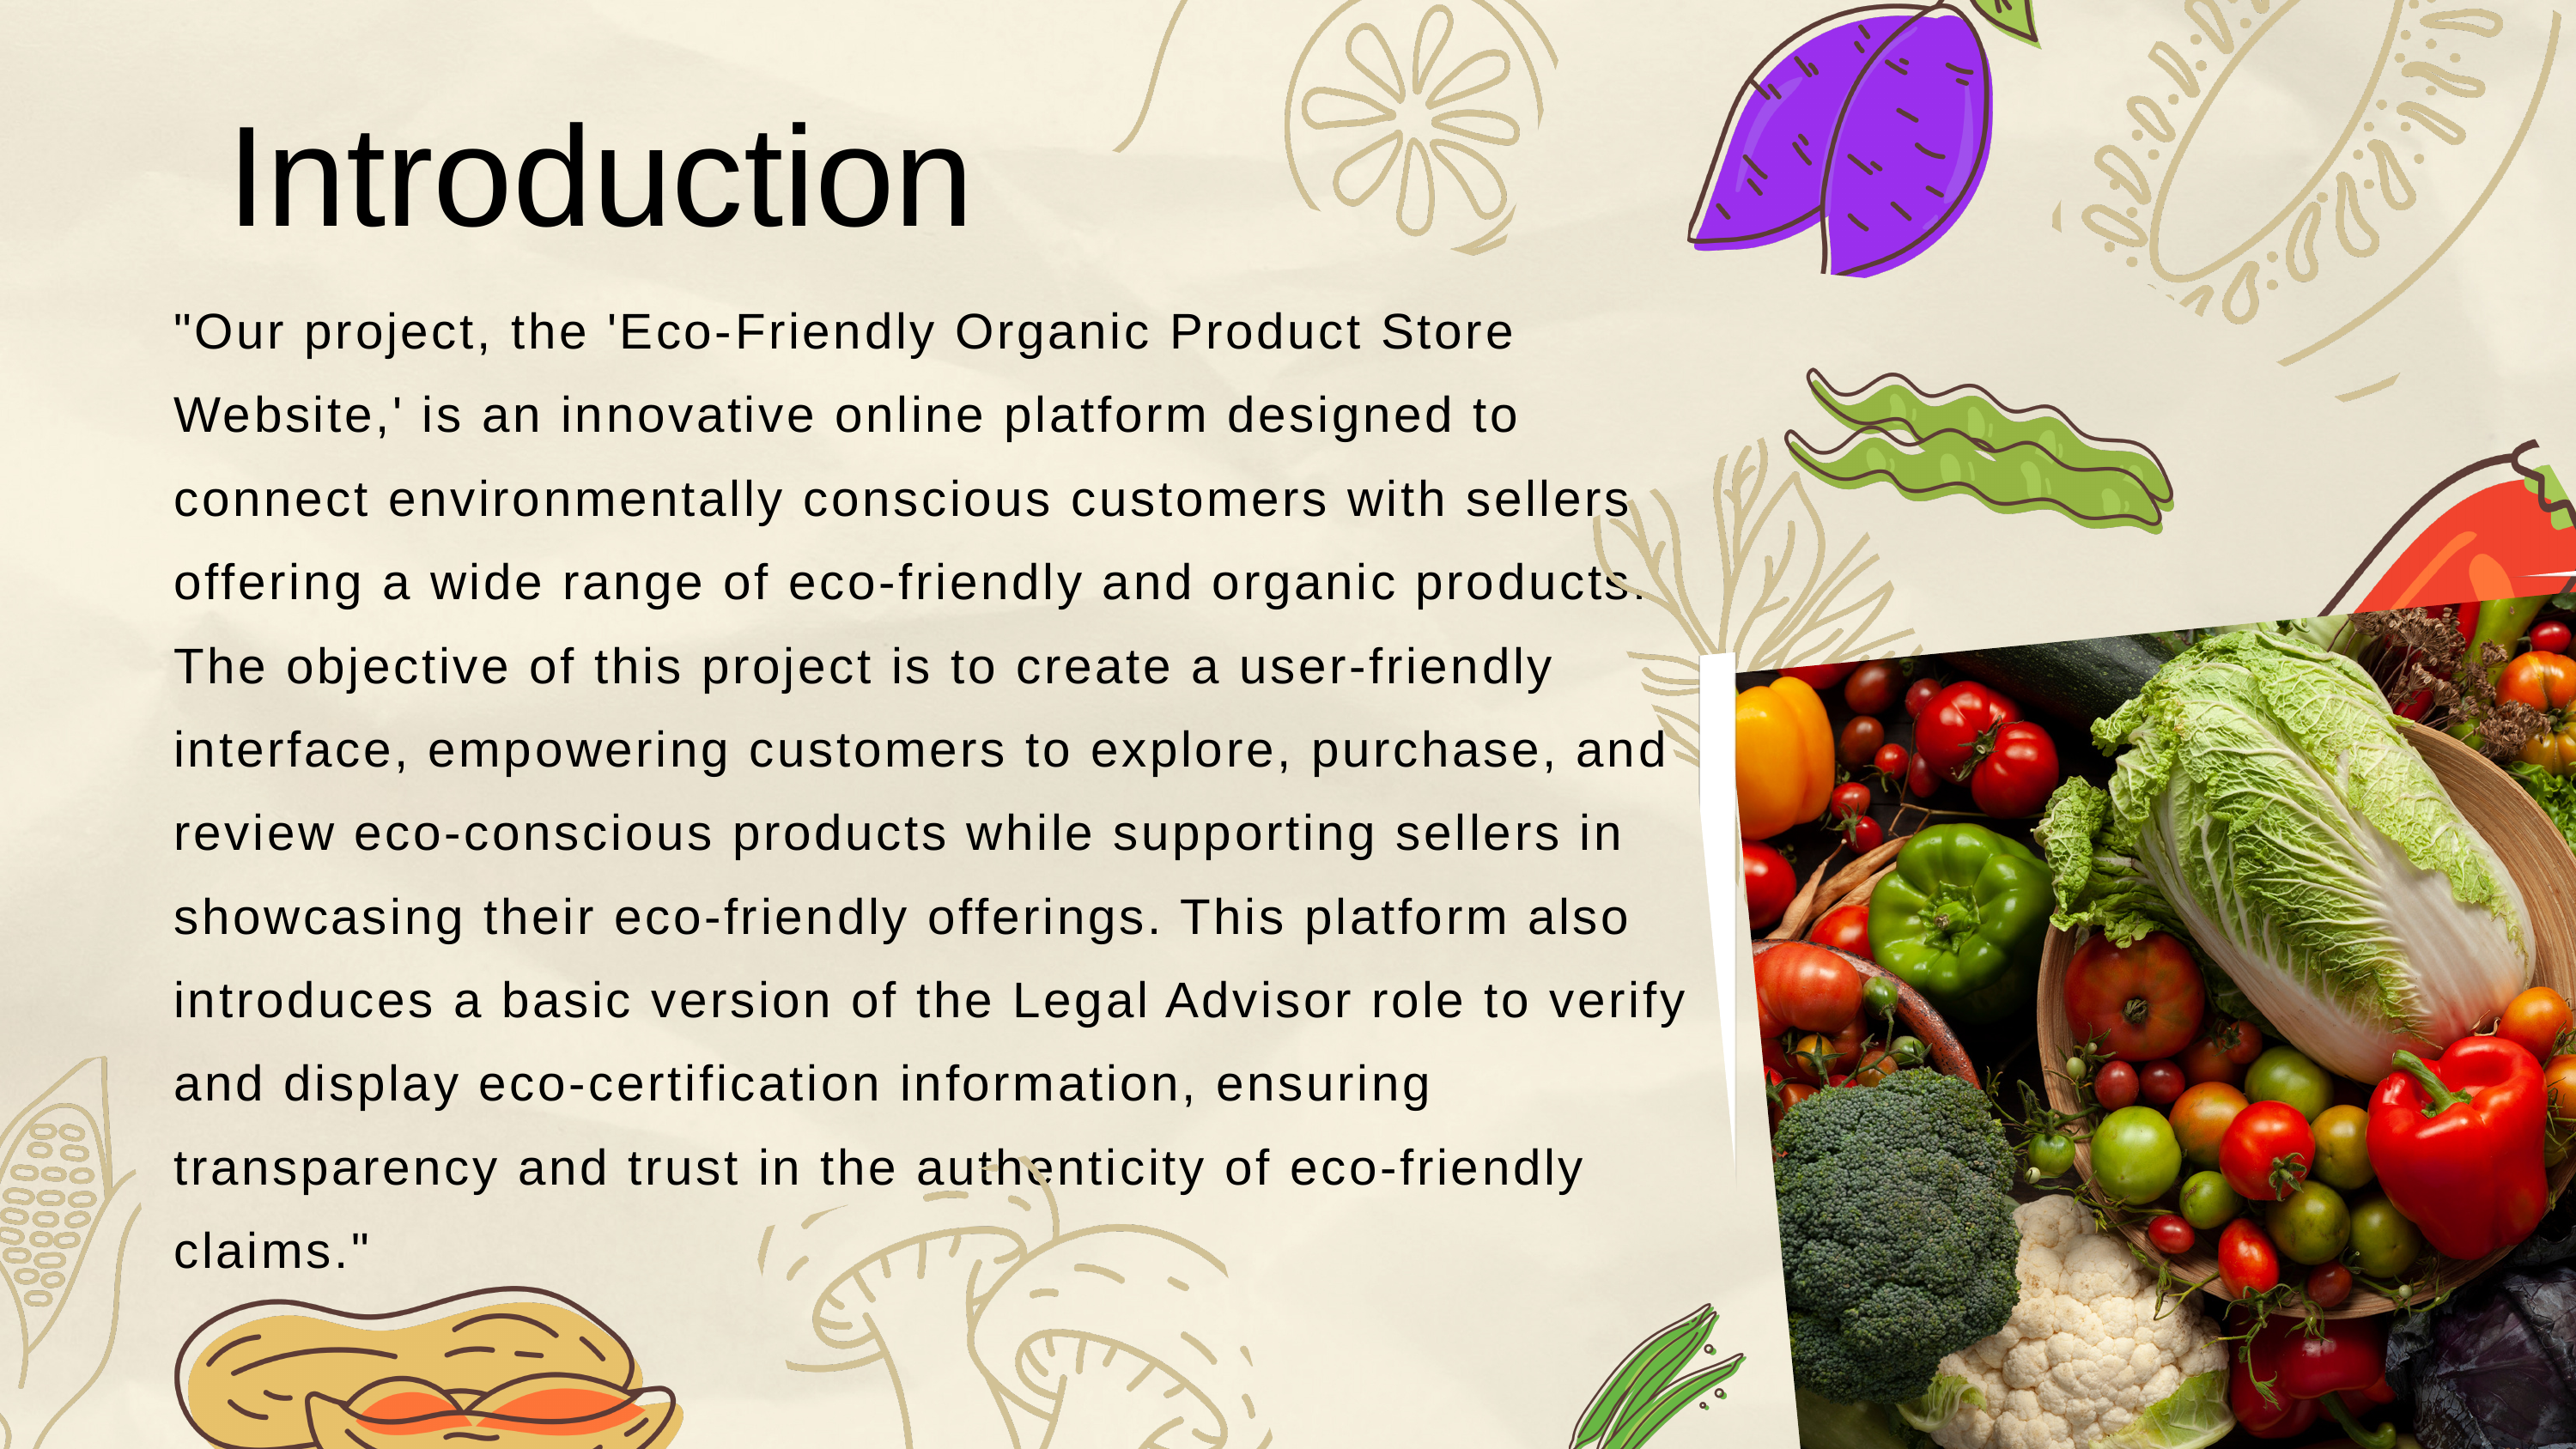

Introduction
"Our project, the 'Eco-Friendly Organic Product Store Website,' is an innovative online platform designed to connect environmentally conscious customers with sellers offering a wide range of eco-friendly and organic products. The objective of this project is to create a user-friendly interface, empowering customers to explore, purchase, and review eco-conscious products while supporting sellers in showcasing their eco-friendly offerings. This platform also introduces a basic version of the Legal Advisor role to verify and display eco-certification information, ensuring transparency and trust in the authenticity of eco-friendly claims."